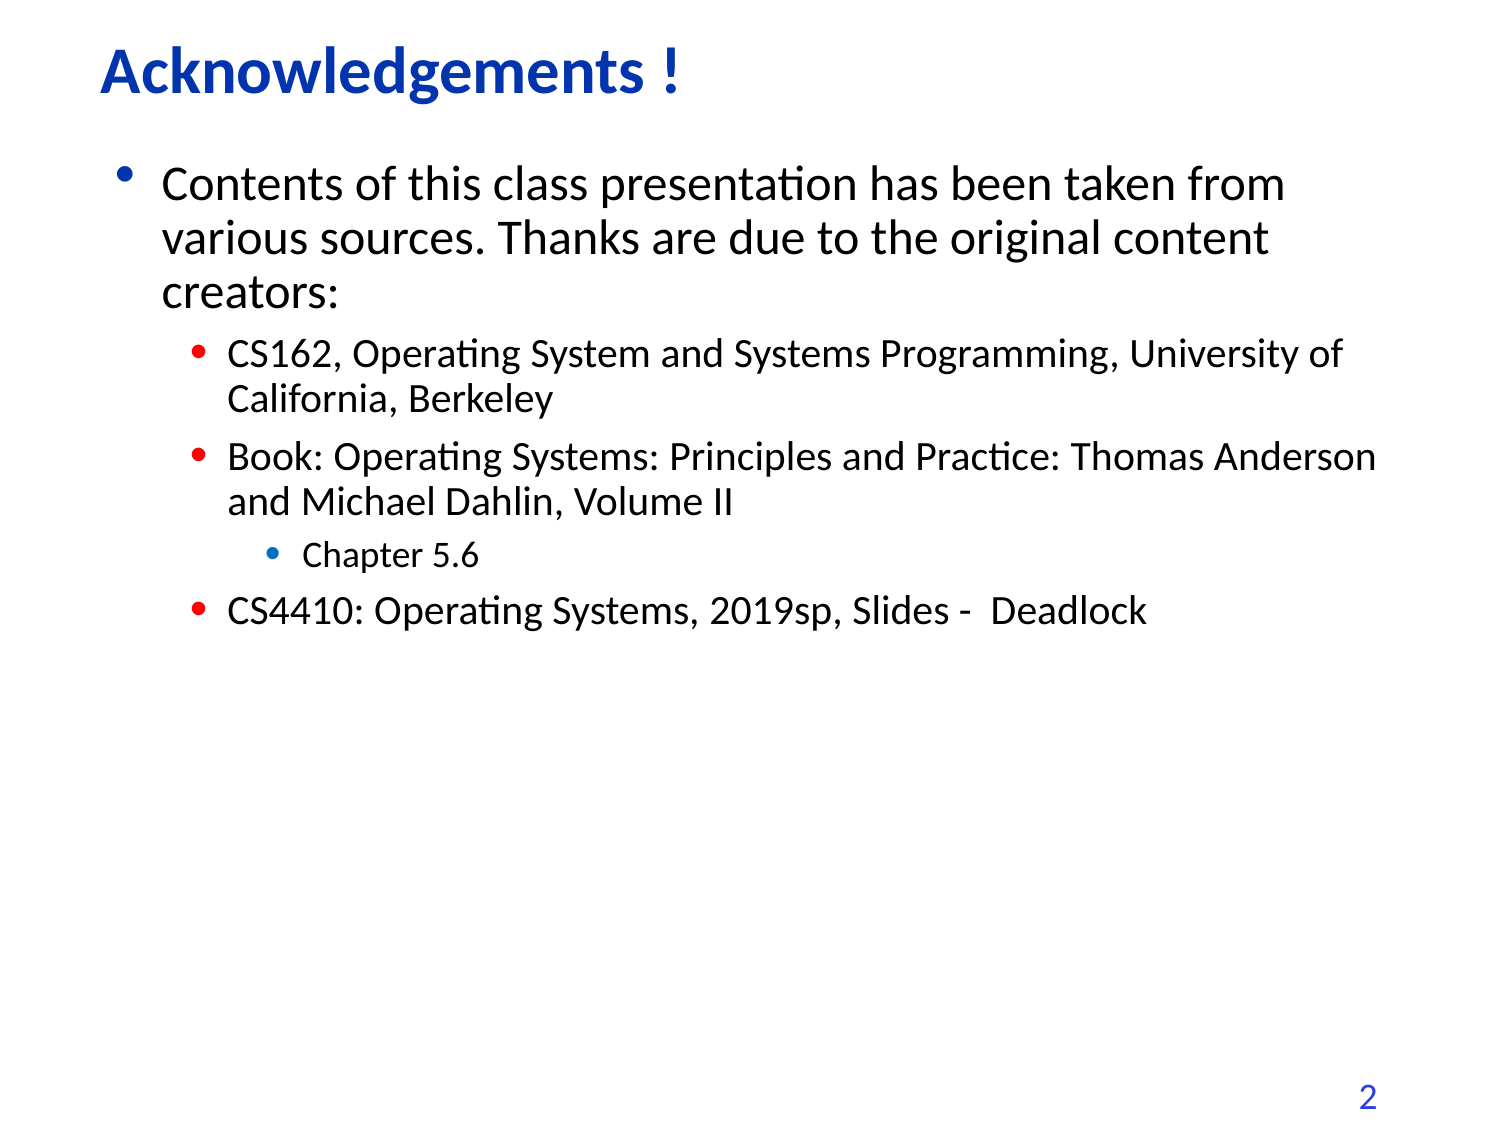

# Acknowledgements !
Contents of this class presentation has been taken from various sources. Thanks are due to the original content creators:
CS162, Operating System and Systems Programming, University of California, Berkeley
Book: Operating Systems: Principles and Practice: Thomas Anderson and Michael Dahlin, Volume II
Chapter 5.6
CS4410: Operating Systems, 2019sp, Slides -  Deadlock